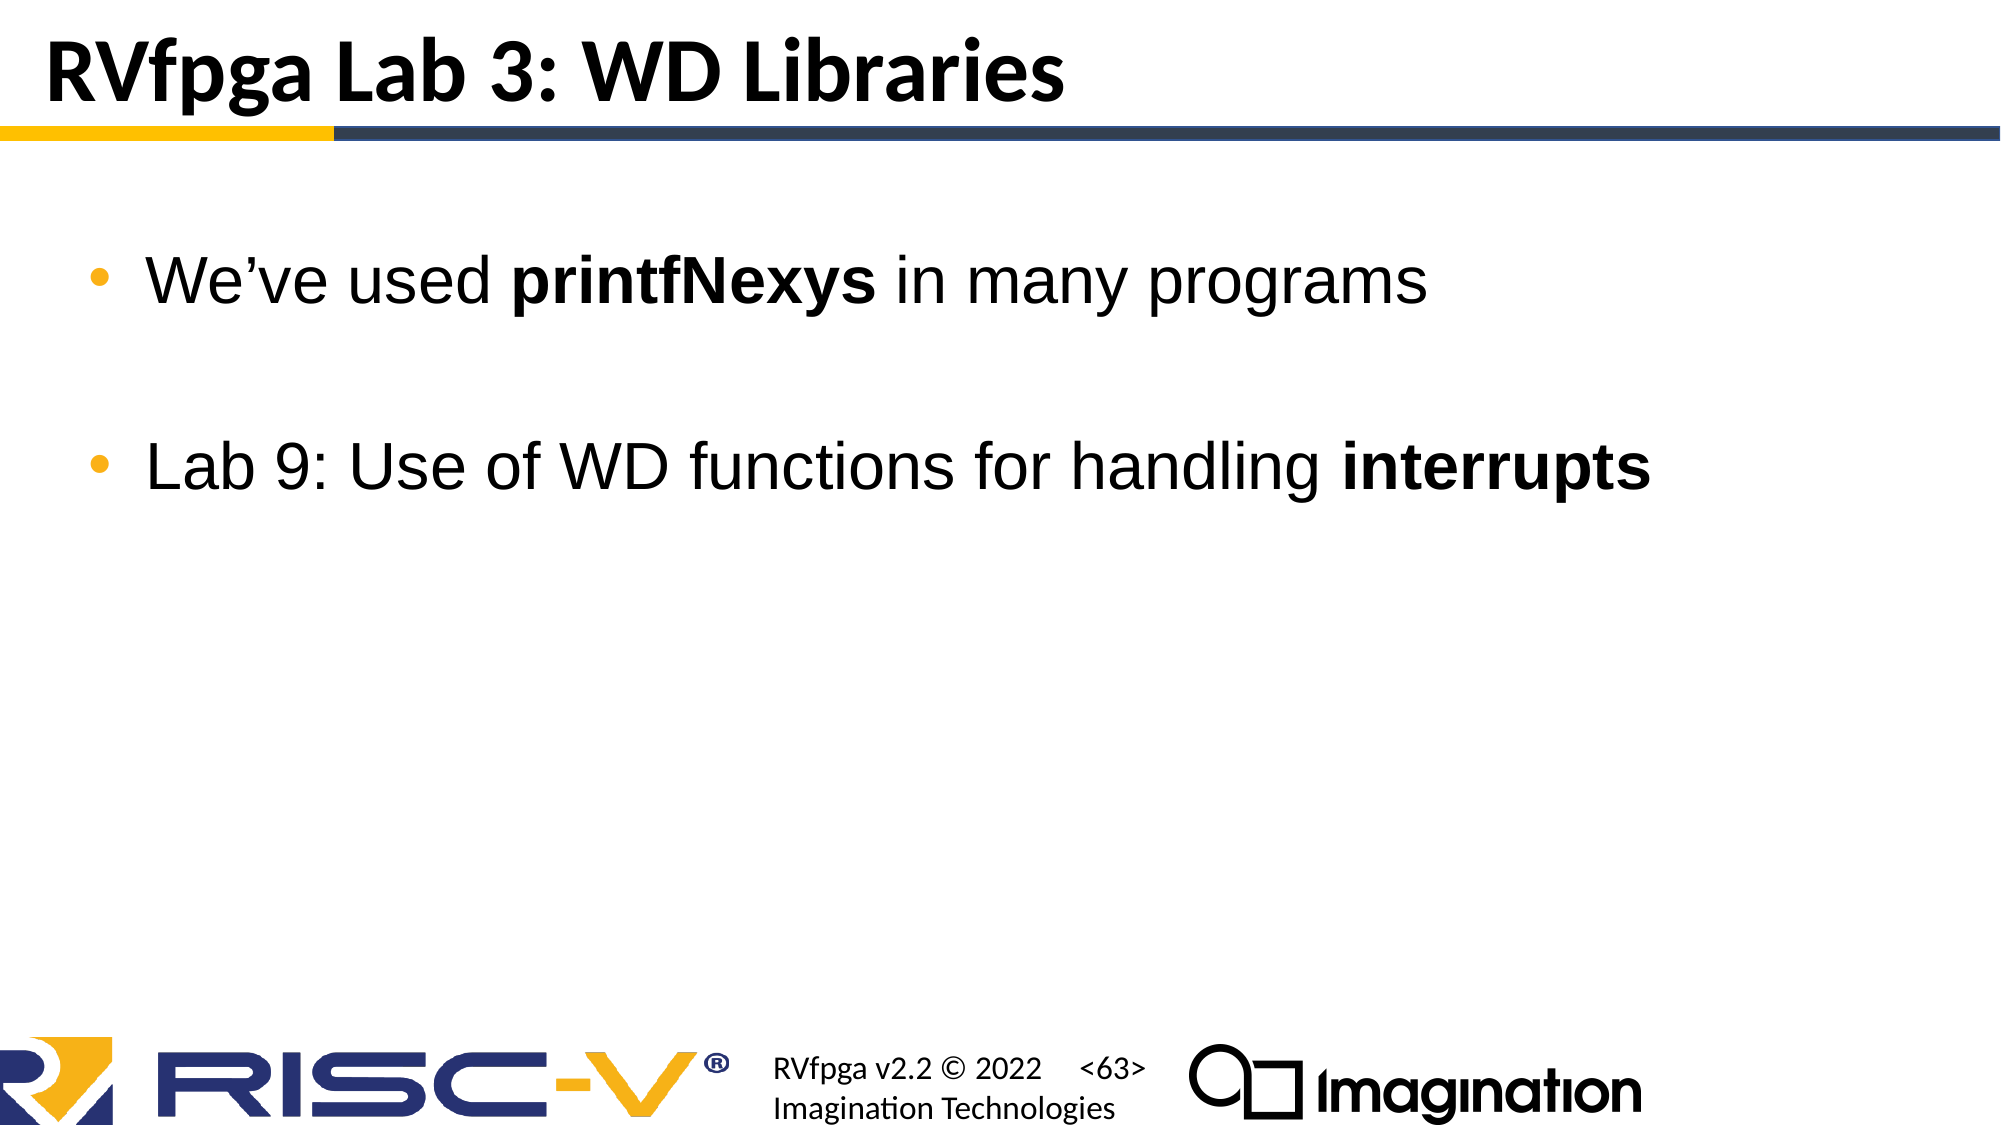

# RVfpga Lab 3: WD Libraries
We’ve used printfNexys in many programs

Lab 9: Use of WD functions for handling interrupts